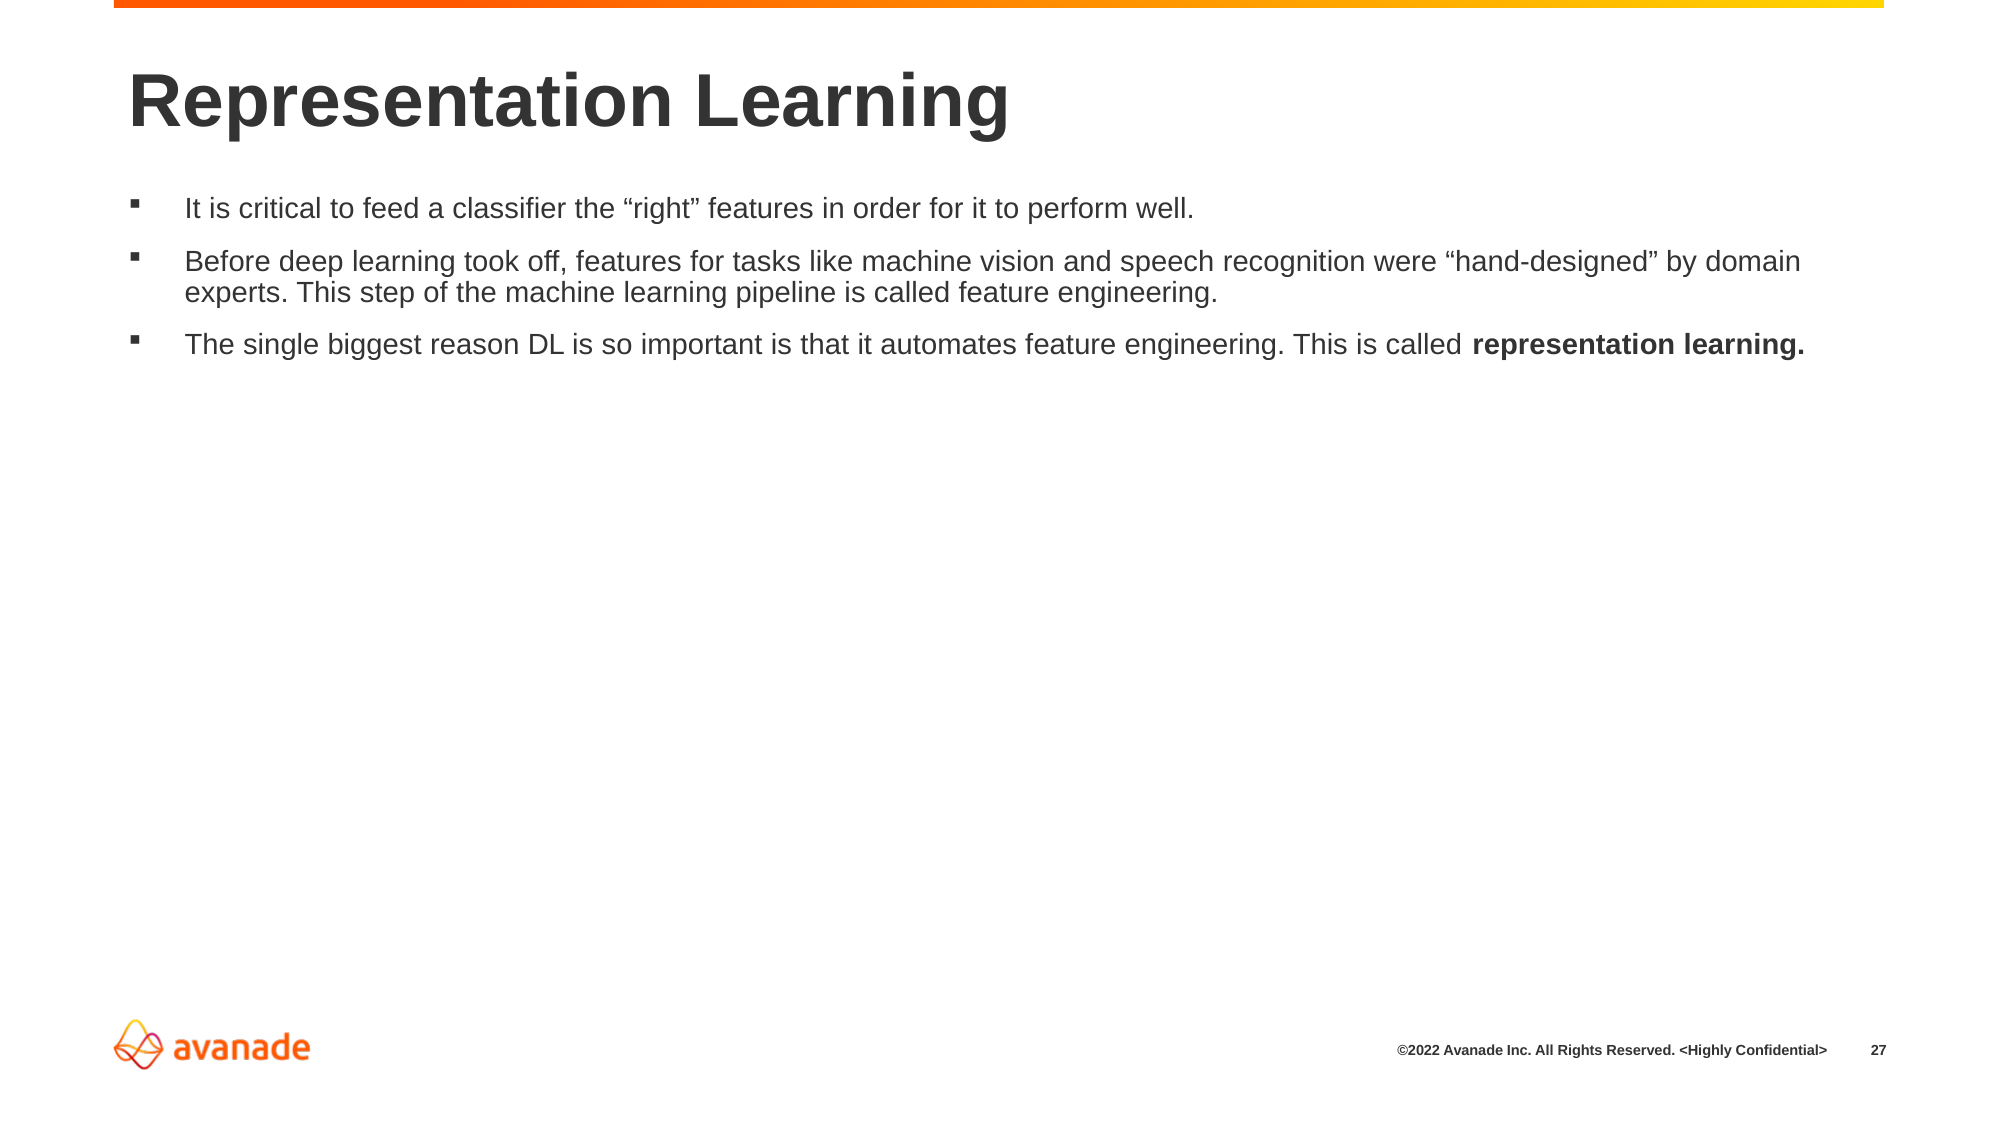

# Representation Learning
It is critical to feed a classifier the “right” features in order for it to perform well.
Before deep learning took off, features for tasks like machine vision and speech recognition were “hand-designed” by domain experts. This step of the machine learning pipeline is called feature engineering.
The single biggest reason DL is so important is that it automates feature engineering. This is called representation learning.